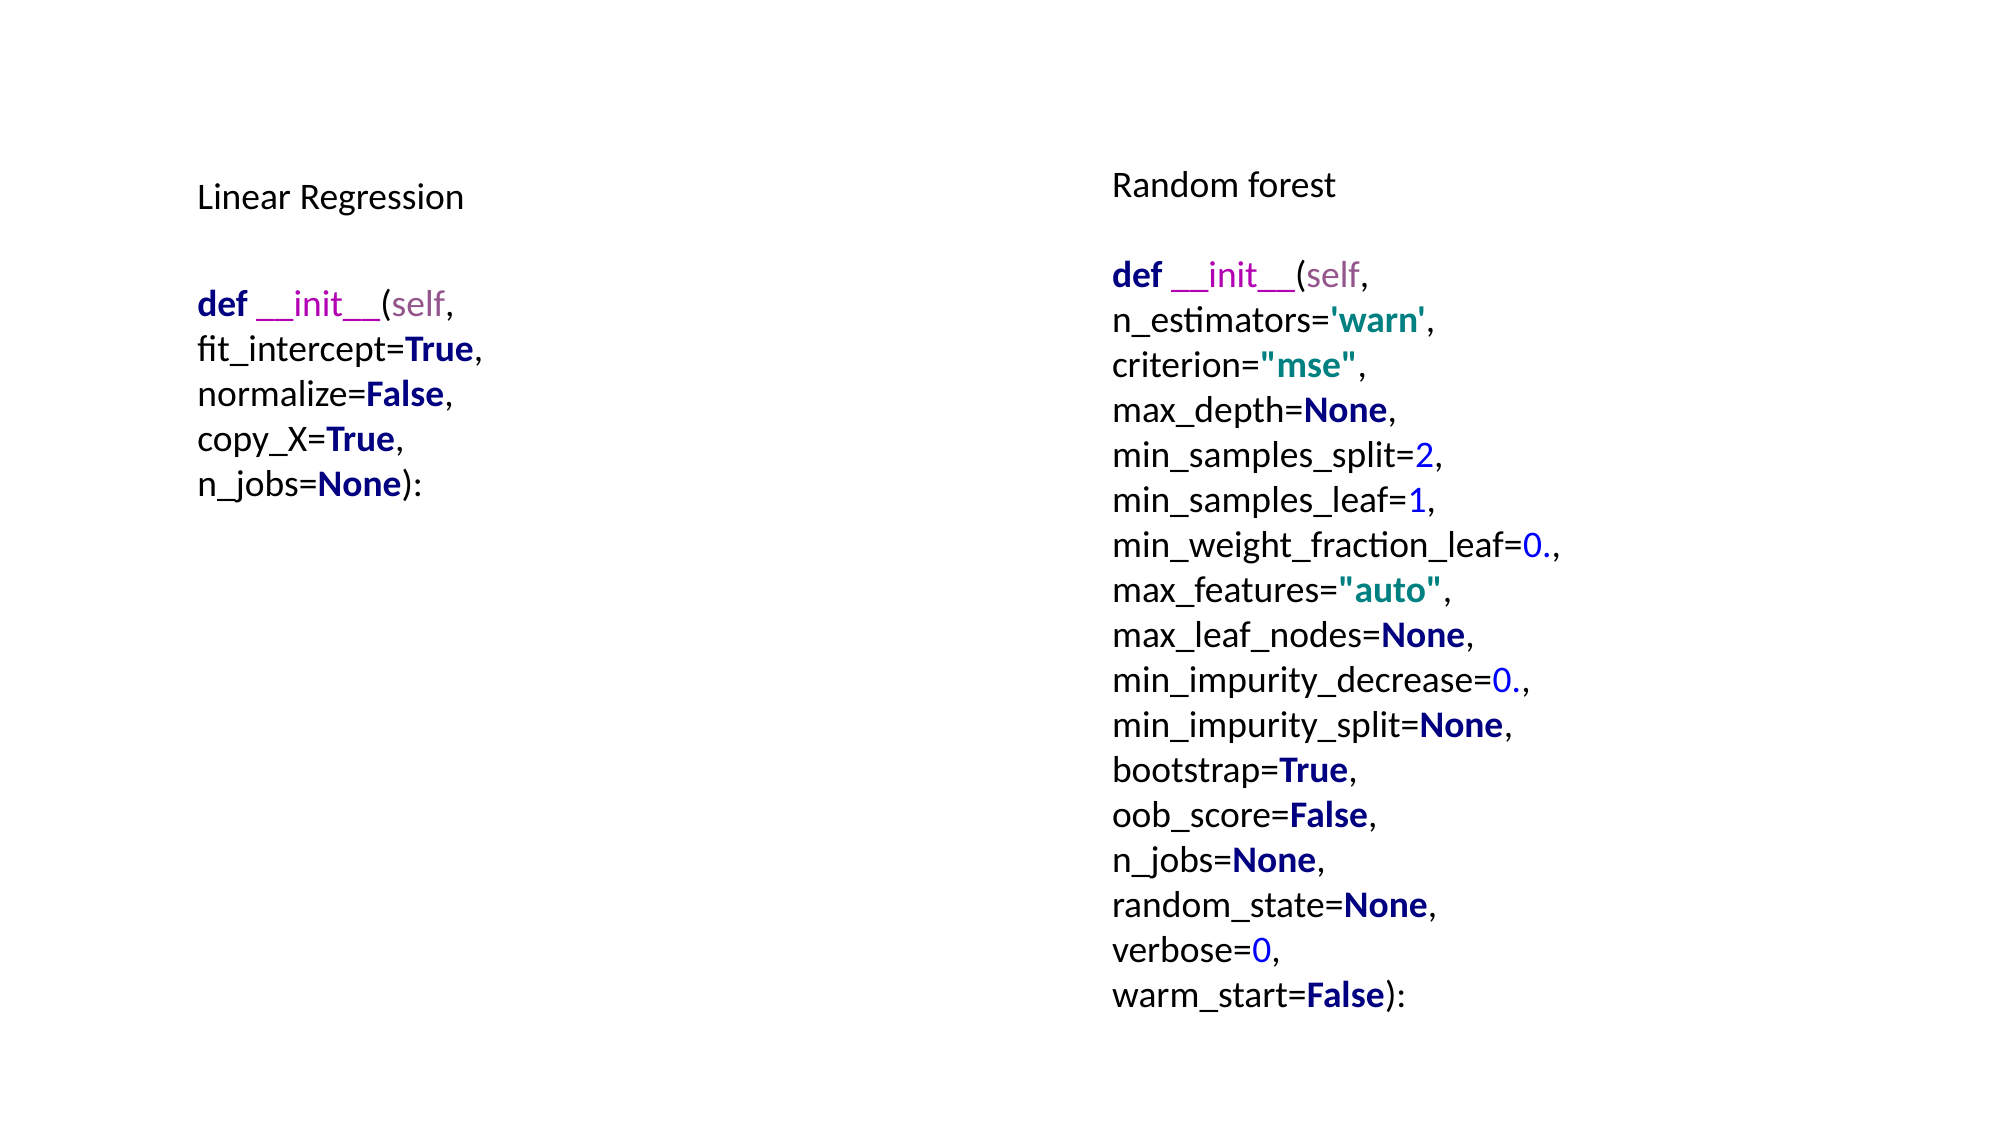

Random forest

def __init__(self,
n_estimators='warn',
criterion="mse",
max_depth=None,
min_samples_split=2,
min_samples_leaf=1,
min_weight_fraction_leaf=0.,
max_features="auto",
max_leaf_nodes=None,
min_impurity_decrease=0.,
min_impurity_split=None,
bootstrap=True,
oob_score=False,
n_jobs=None,
random_state=None,
verbose=0,
warm_start=False):
Linear Regression

def __init__(self,
fit_intercept=True,
normalize=False,
copy_X=True,
n_jobs=None):